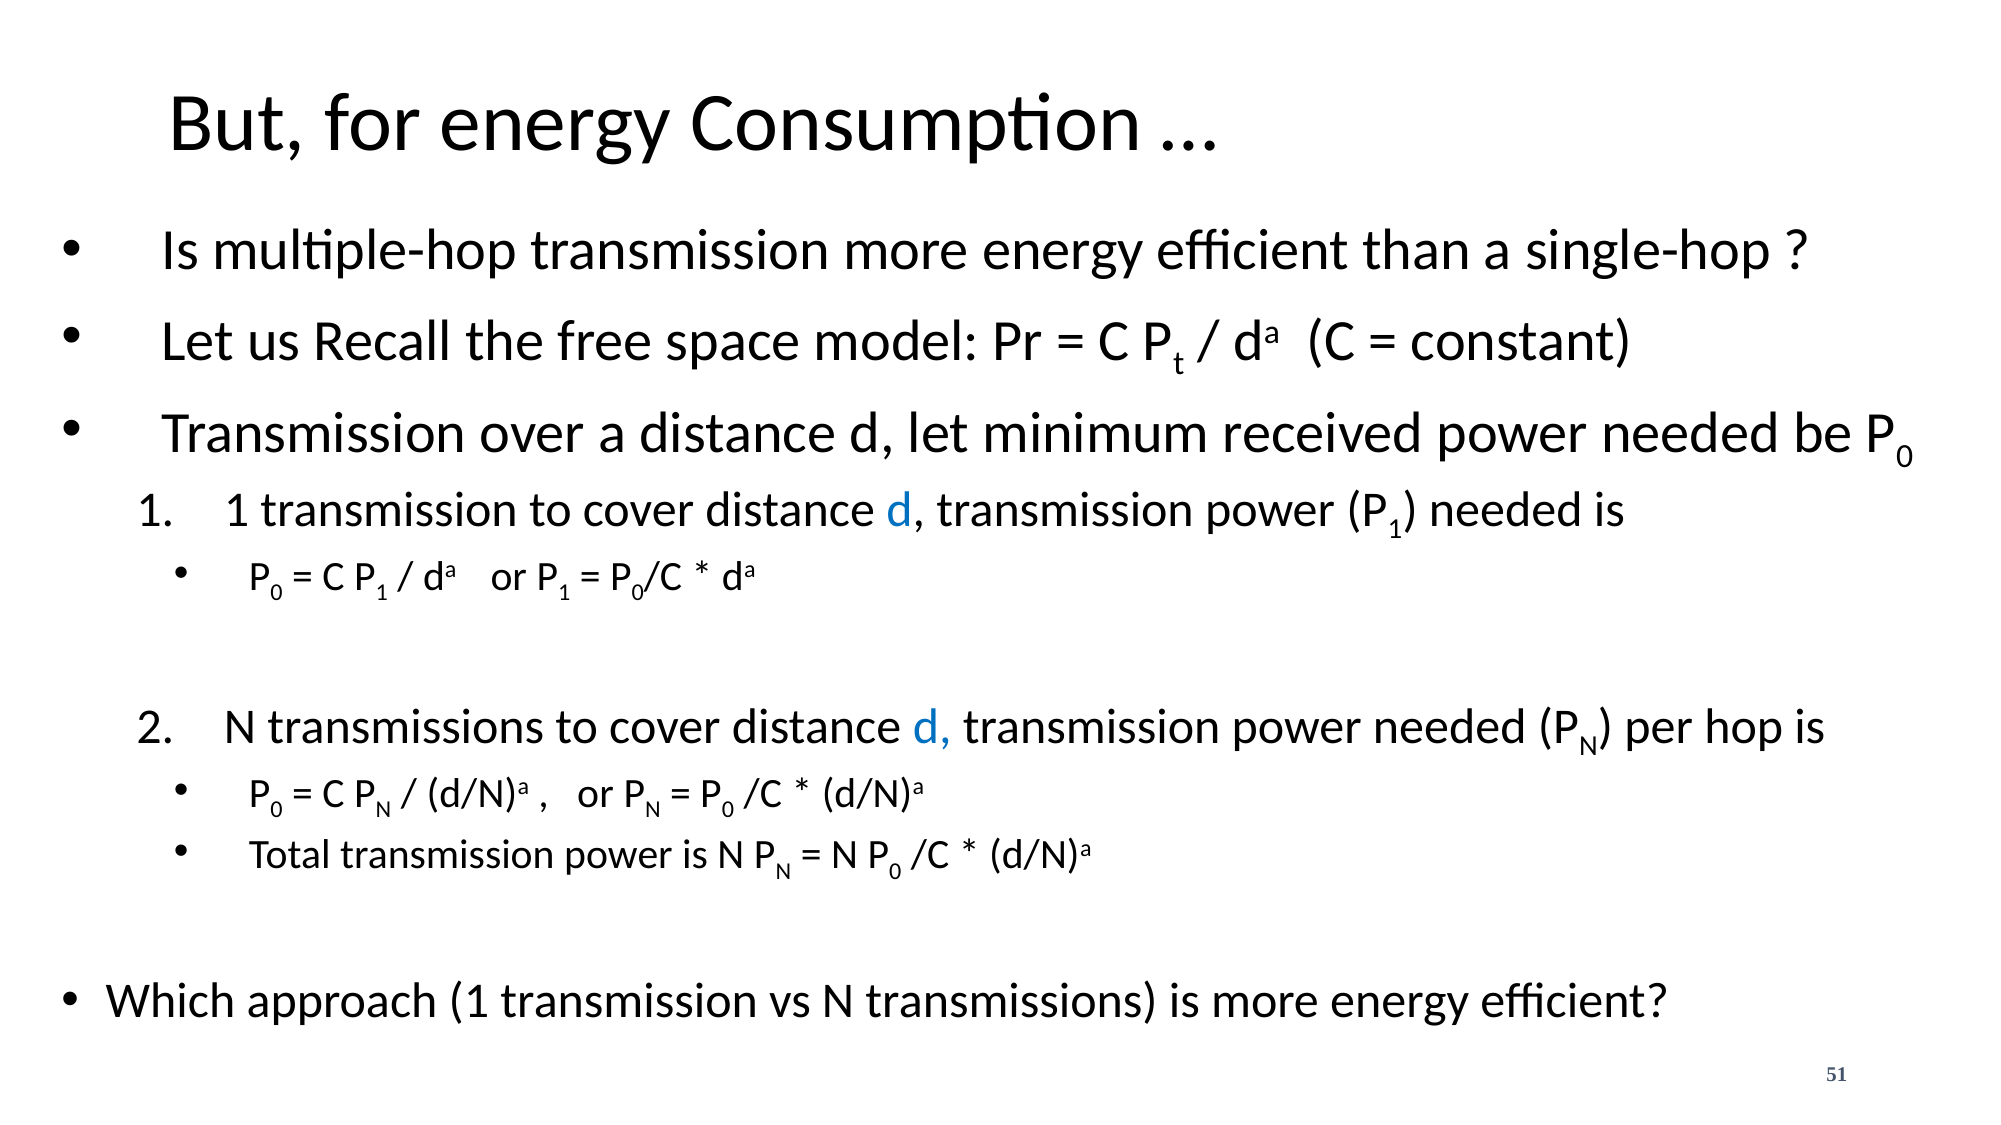

# But, for energy Consumption …
Is multiple-hop transmission more energy efficient than a single-hop ?
Let us Recall the free space model: Pr = C Pt / da  (C = constant)
Transmission over a distance d, let minimum received power needed be P0
1 transmission to cover distance d, transmission power (P1) needed is
P0 = C P1 / da    or P1 = P0/C * da

N transmissions to cover distance d, transmission power needed (PN) per hop is
P0 = C PN / (d/N)a ,   or PN = P0 /C * (d/N)a
Total transmission power is N PN = N P0 /C * (d/N)a

Which approach (1 transmission vs N transmissions) is more energy efficient?
51